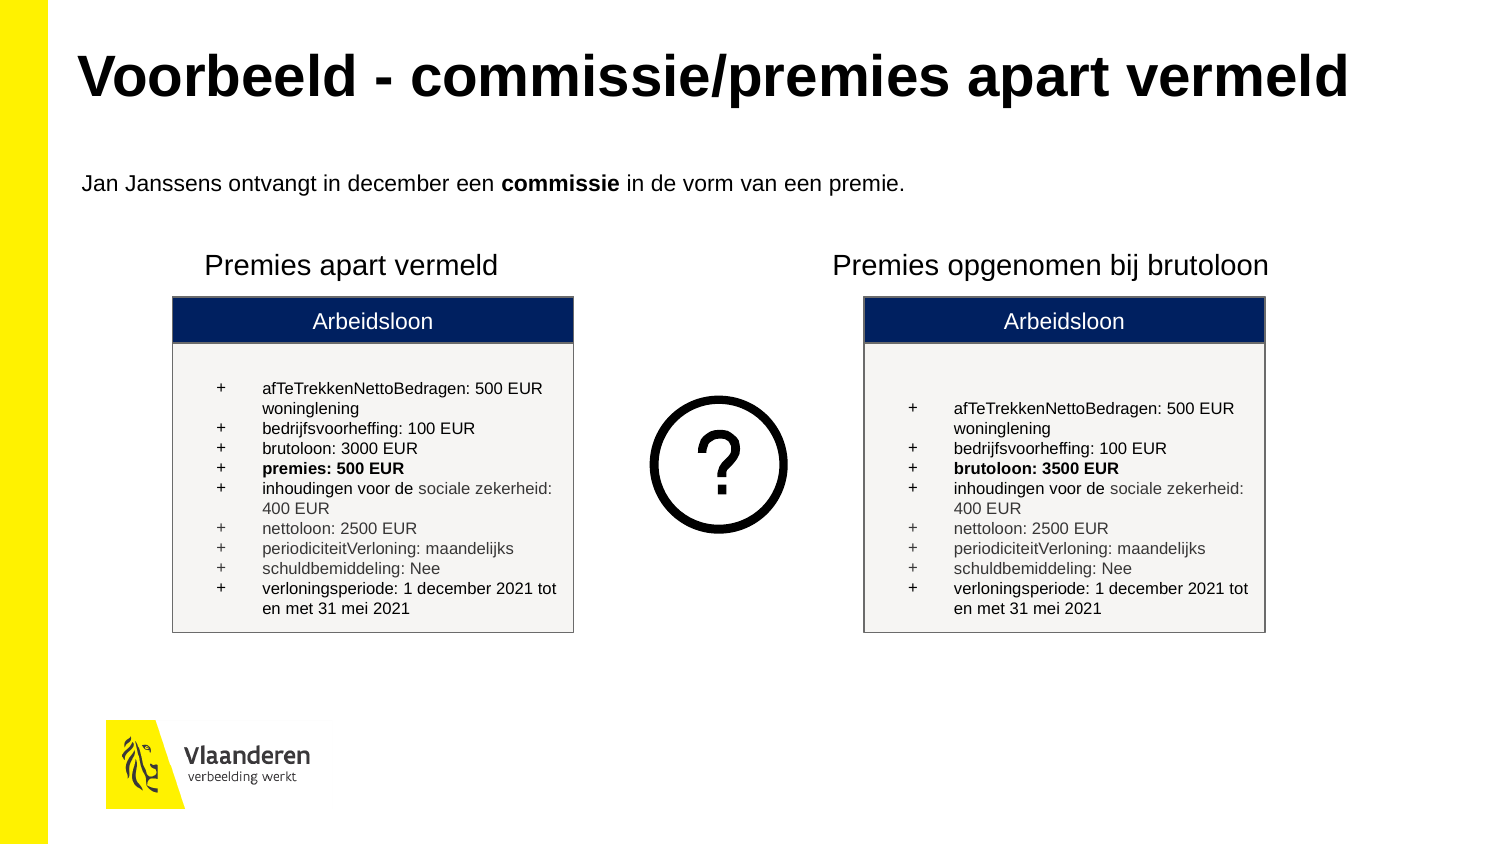

Voorbeeld - commissie/premies apart vermeld
Jan Janssens ontvangt in december een commissie in de vorm van een premie.
Premies apart vermeld
Premies opgenomen bij brutoloon
Arbeidsloon

afTeTrekkenNettoBedragen: 500 EUR woninglening
bedrijfsvoorheffing: 100 EUR
brutoloon: 3000 EUR
premies: 500 EUR
inhoudingen voor de sociale zekerheid: 400 EUR
nettoloon: 2500 EUR
periodiciteitVerloning: maandelijks
schuldbemiddeling: Nee
verloningsperiode: 1 december 2021 tot en met 31 mei 2021
Arbeidsloon

afTeTrekkenNettoBedragen: 500 EUR woninglening
bedrijfsvoorheffing: 100 EUR
brutoloon: 3500 EUR
inhoudingen voor de sociale zekerheid: 400 EUR
nettoloon: 2500 EUR
periodiciteitVerloning: maandelijks
schuldbemiddeling: Nee
verloningsperiode: 1 december 2021 tot en met 31 mei 2021